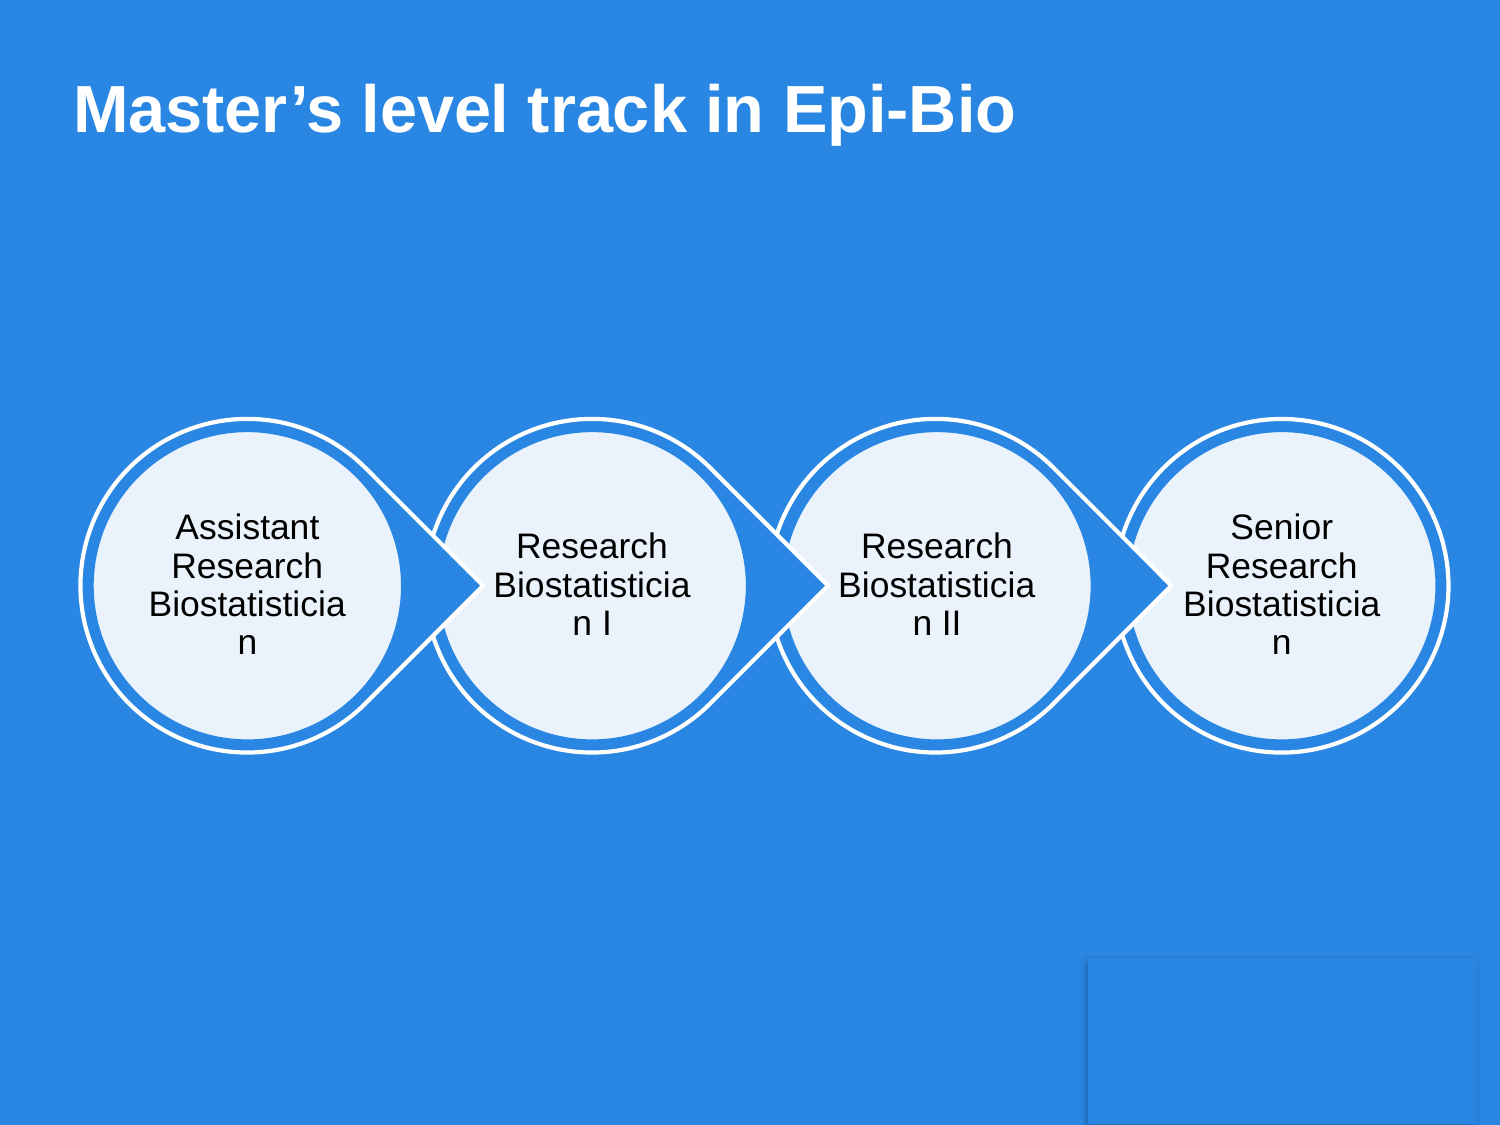

# Master’s level track in Epi-Bio
Senior Research Biostatistician
Research Biostatistician II
Research Biostatistician I
Assistant Research Biostatistician